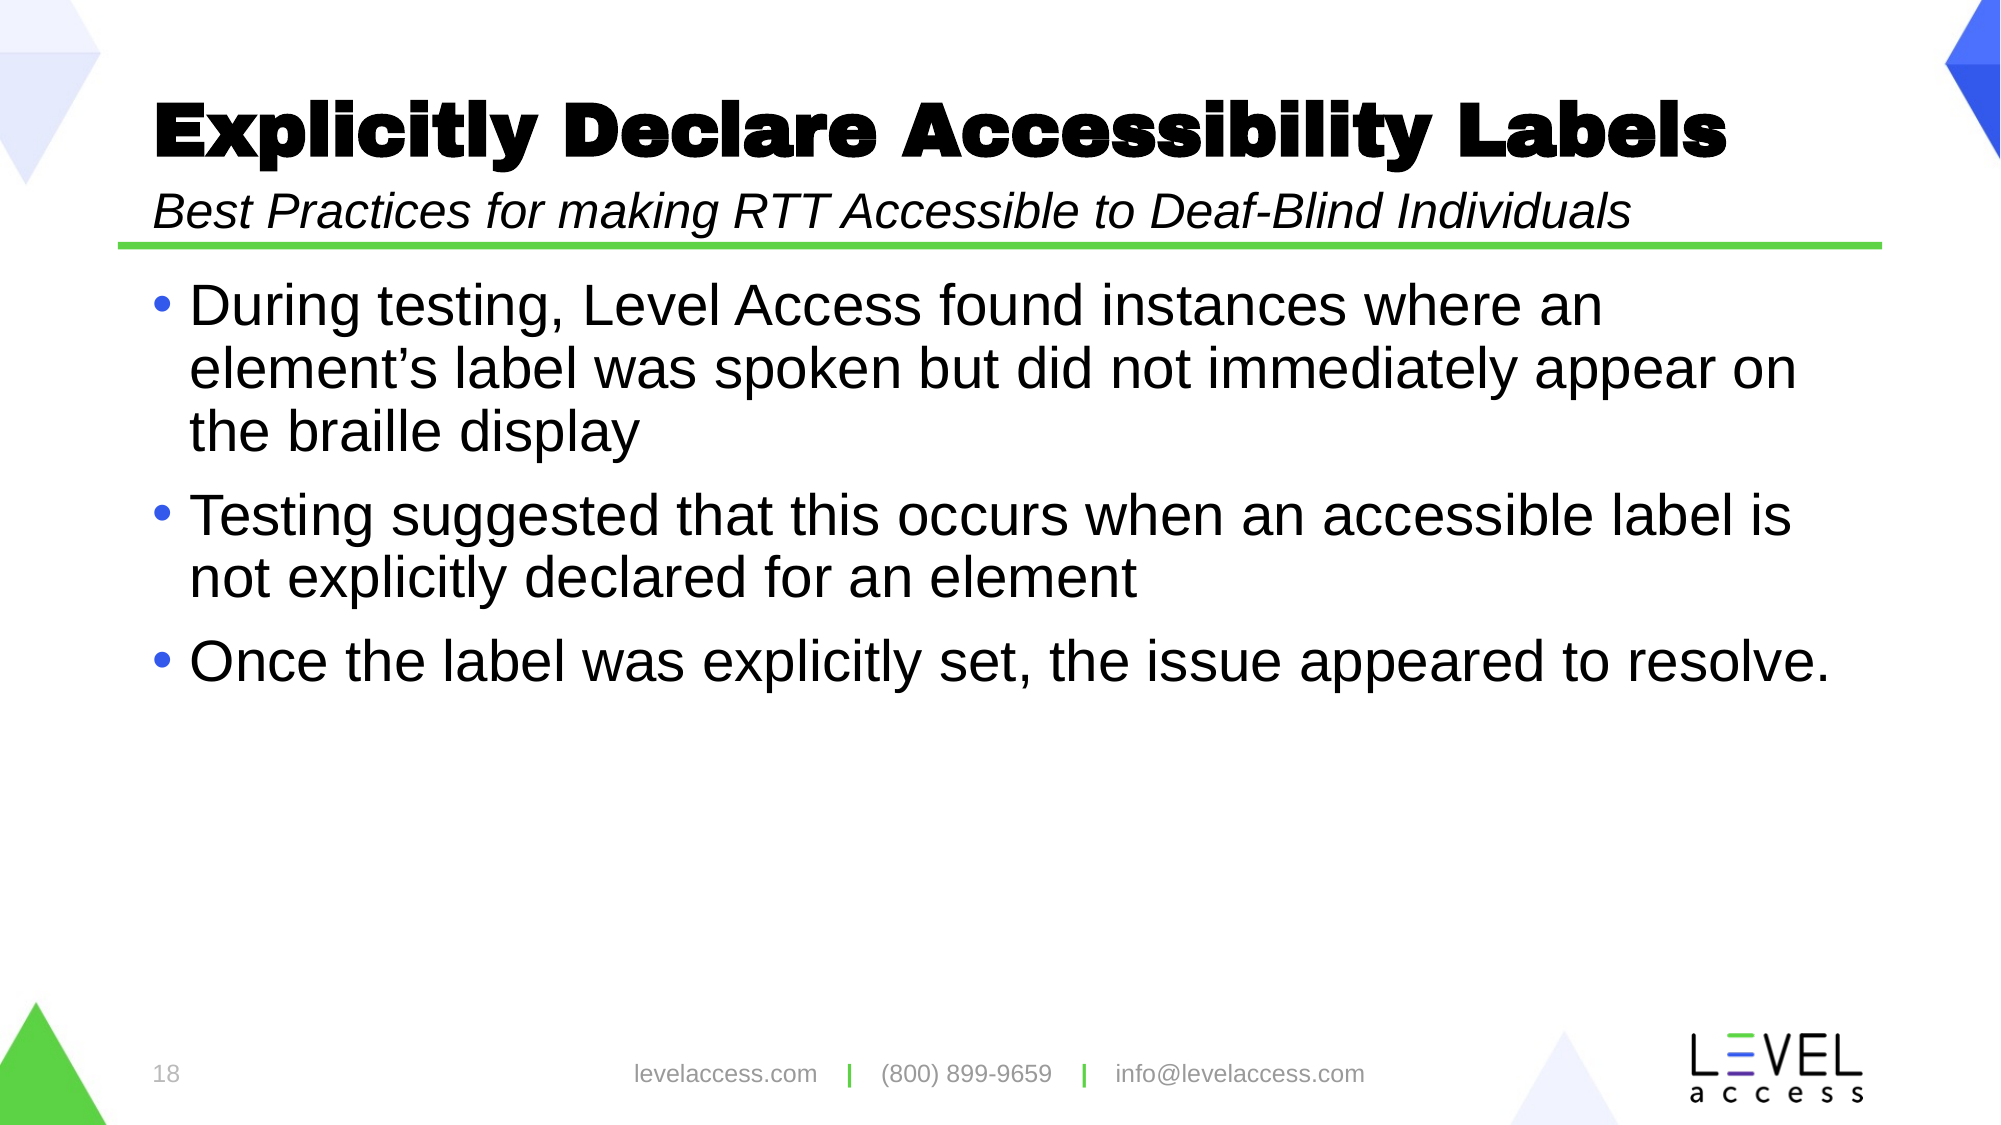

# Explicitly Declare Accessibility Labels
Best Practices for making RTT Accessible to Deaf-Blind Individuals
During testing, Level Access found instances where an element’s label was spoken but did not immediately appear on the braille display
Testing suggested that this occurs when an accessible label is not explicitly declared for an element
Once the label was explicitly set, the issue appeared to resolve.

18
levelaccess.com    |    (800) 899-9659    |    info@levelaccess.com